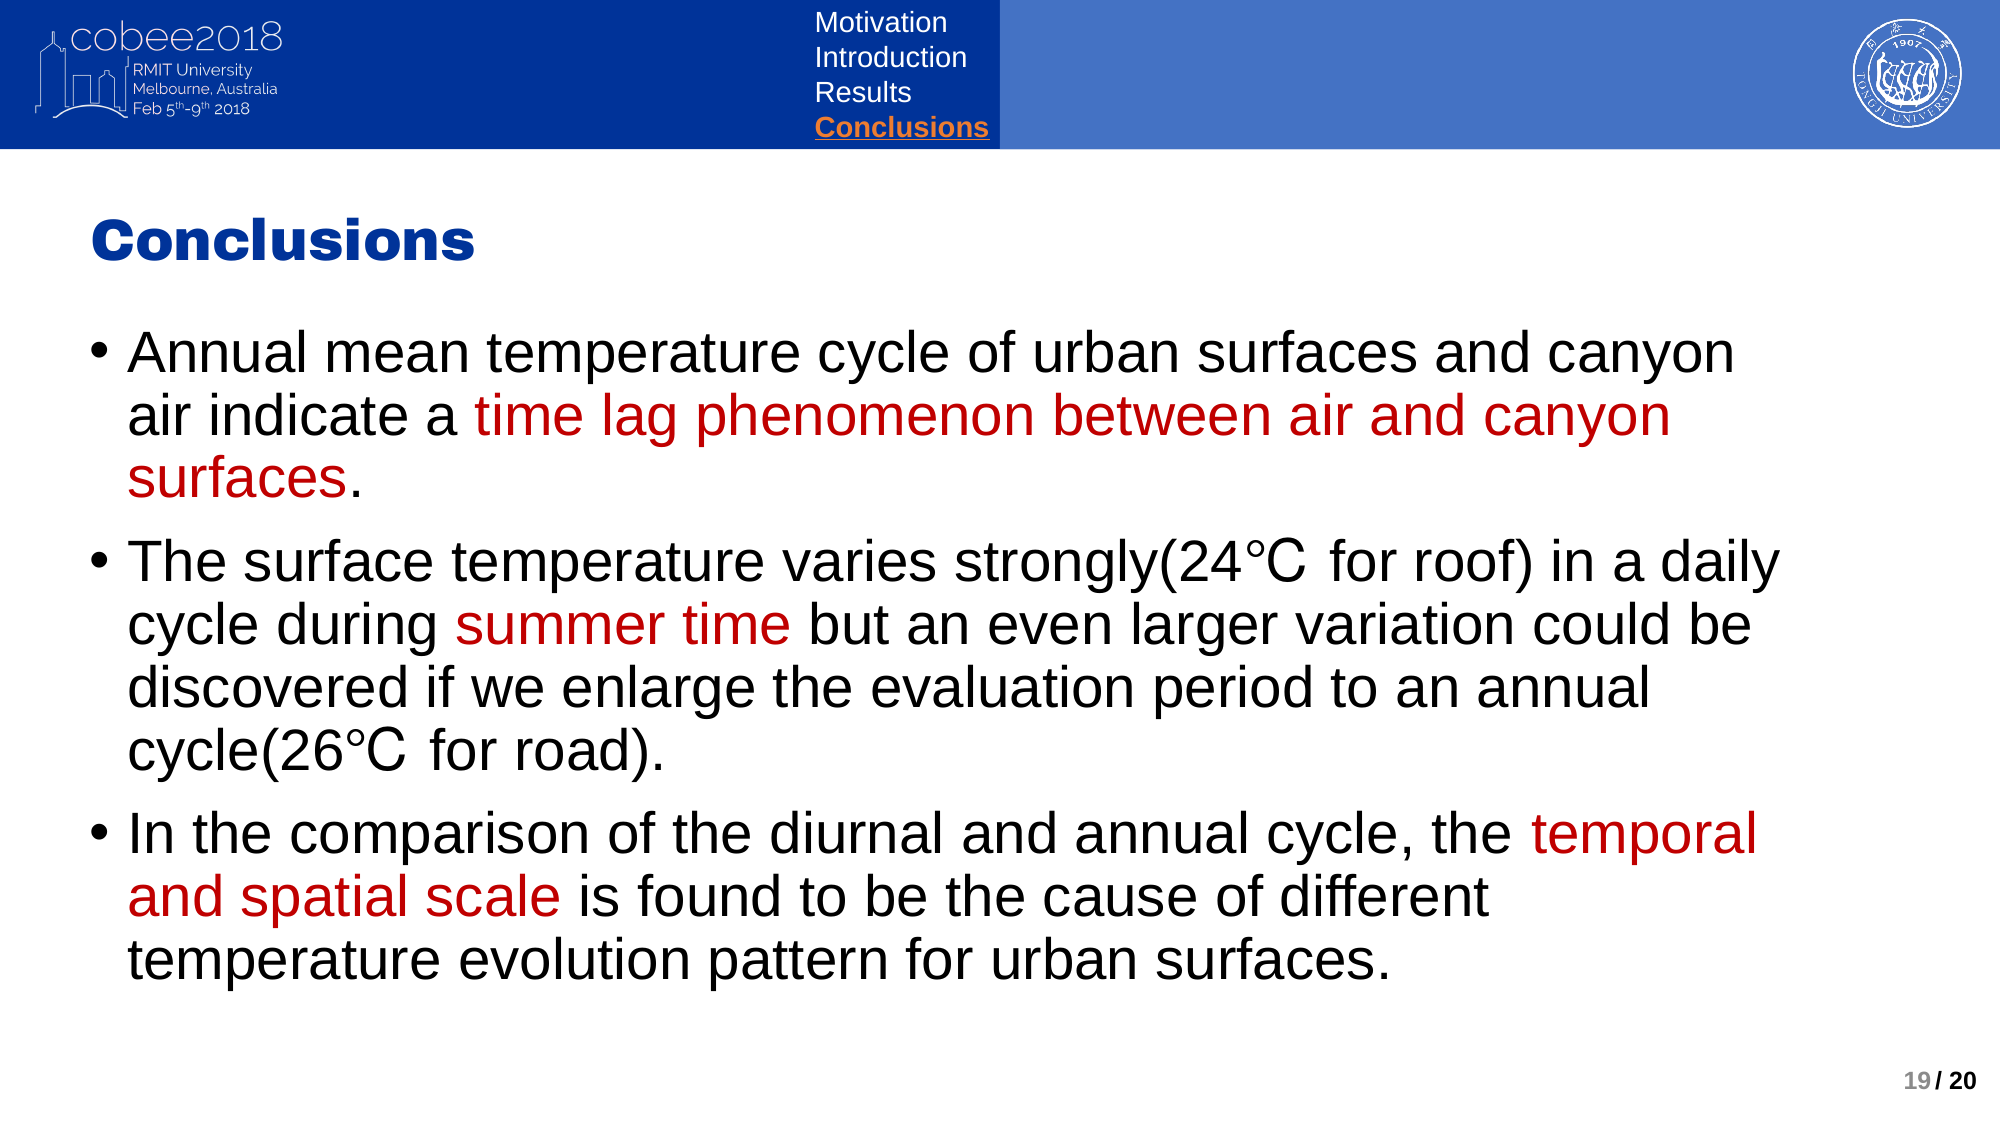

Motivation
Introduction
Results
Conclusions
Conclusions
Annual mean temperature cycle of urban surfaces and canyon air indicate a time lag phenomenon between air and canyon surfaces.
The surface temperature varies strongly(24℃ for roof) in a daily cycle during summer time but an even larger variation could be discovered if we enlarge the evaluation period to an annual cycle(26℃ for road).
In the comparison of the diurnal and annual cycle, the temporal and spatial scale is found to be the cause of different temperature evolution pattern for urban surfaces.

19